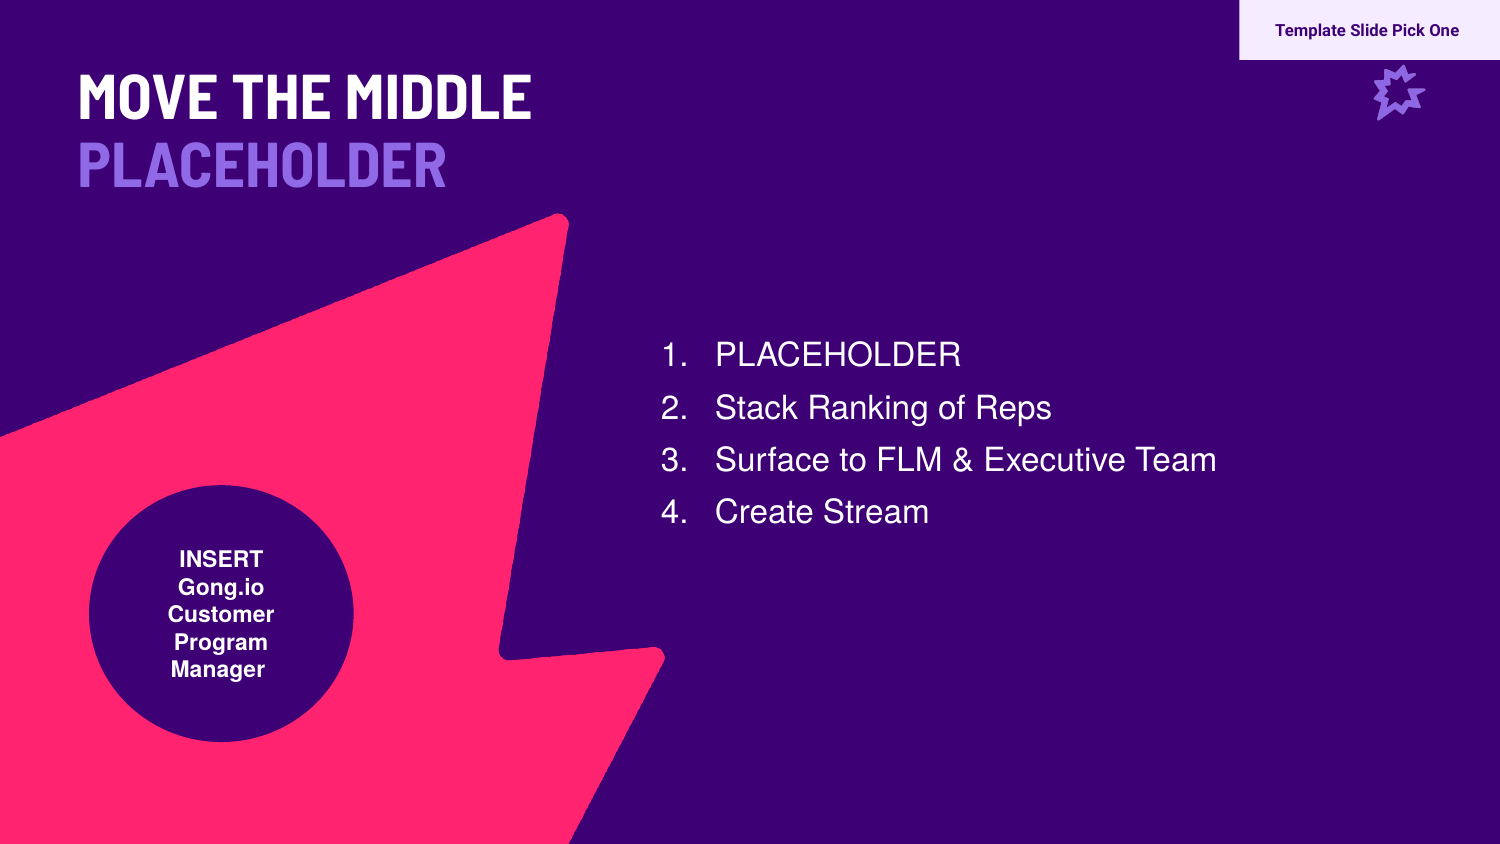

Template Slide Pick One

MOVE THE MIDDLE
PLACEHOLDER
PLACEHOLDER
Stack Ranking of Reps
Surface to FLM & Executive Team
Create Stream
INSERT Gong.io Customer Program Manager